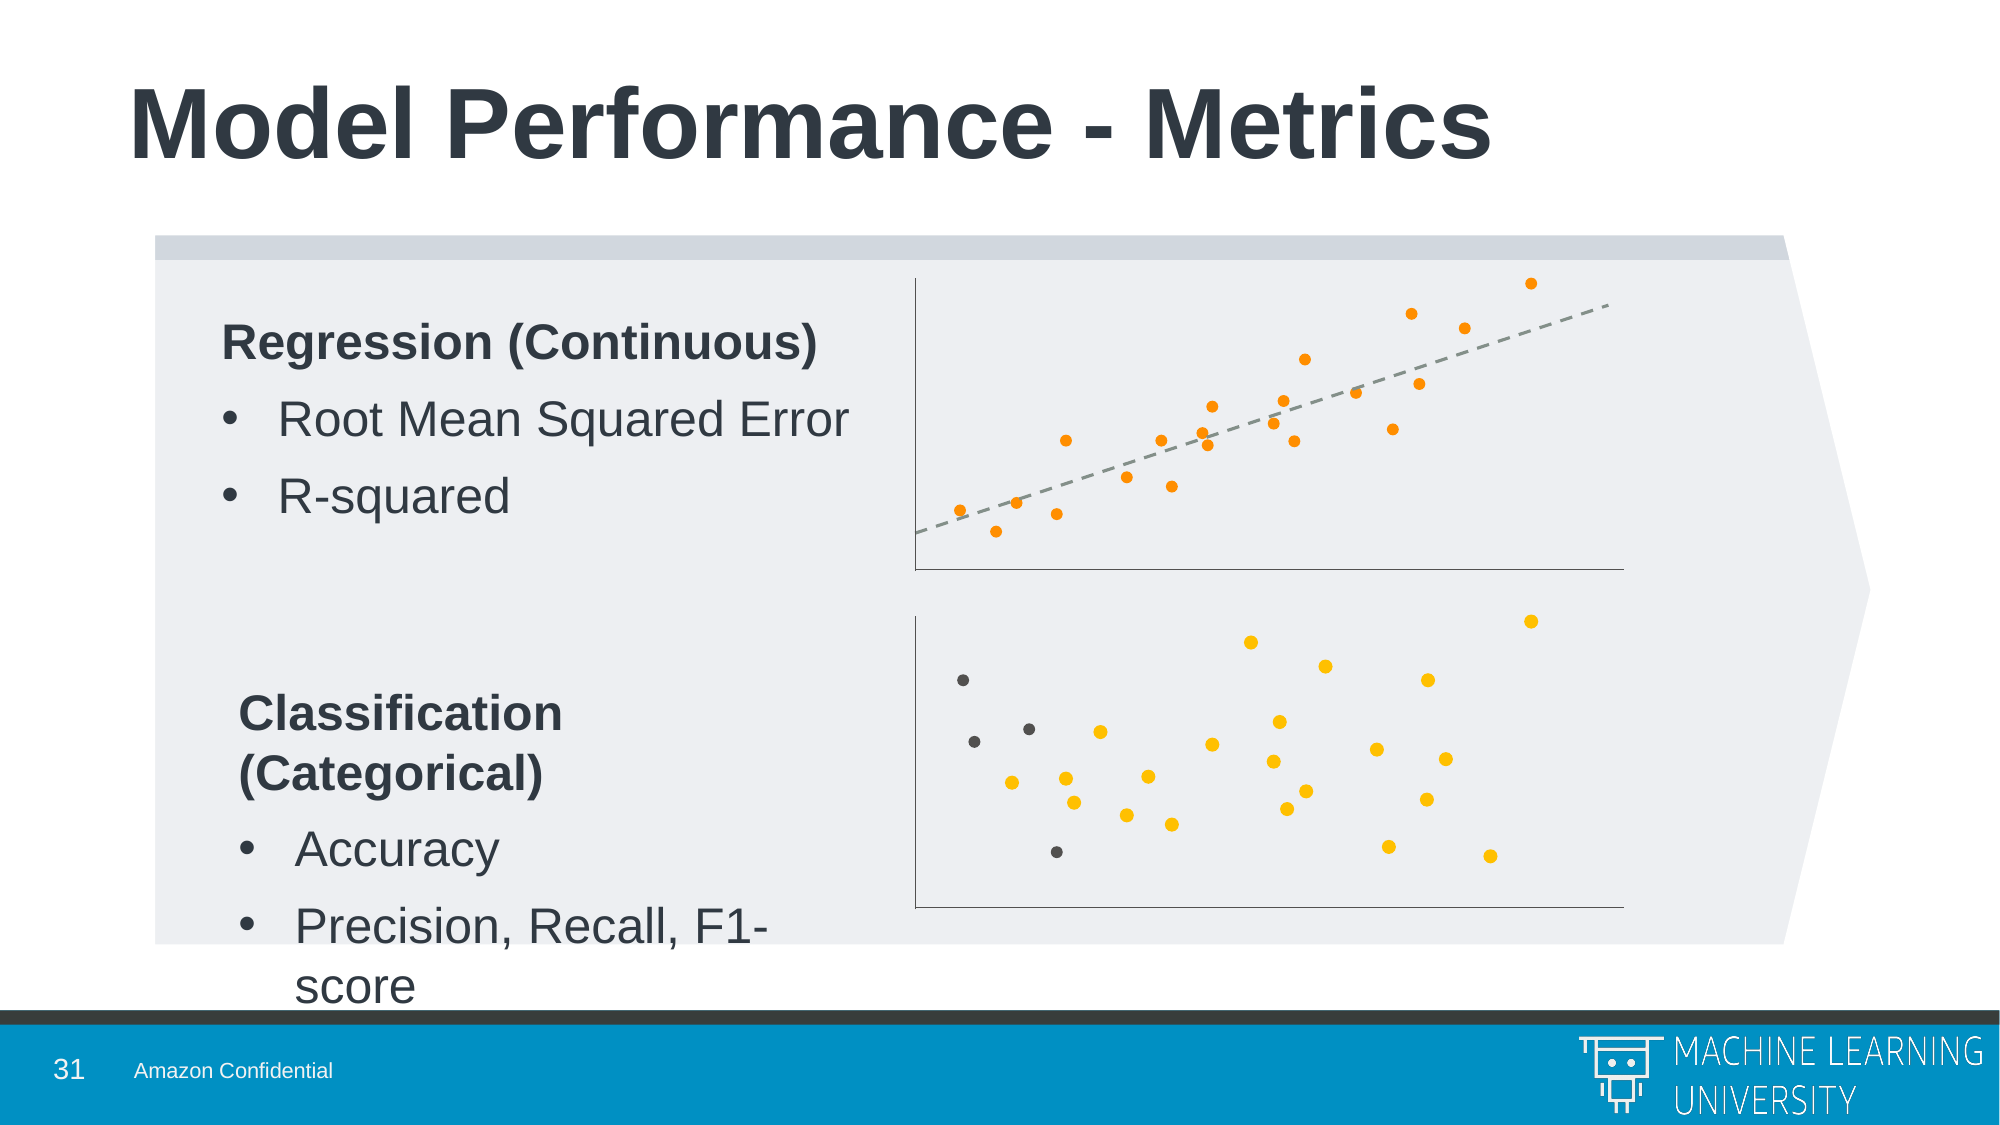

# Model Performance - Metrics

Regression (Continuous)
Root Mean Squared Error
R-squared

Classification (Categorical)
Accuracy
Precision, Recall, F1-score